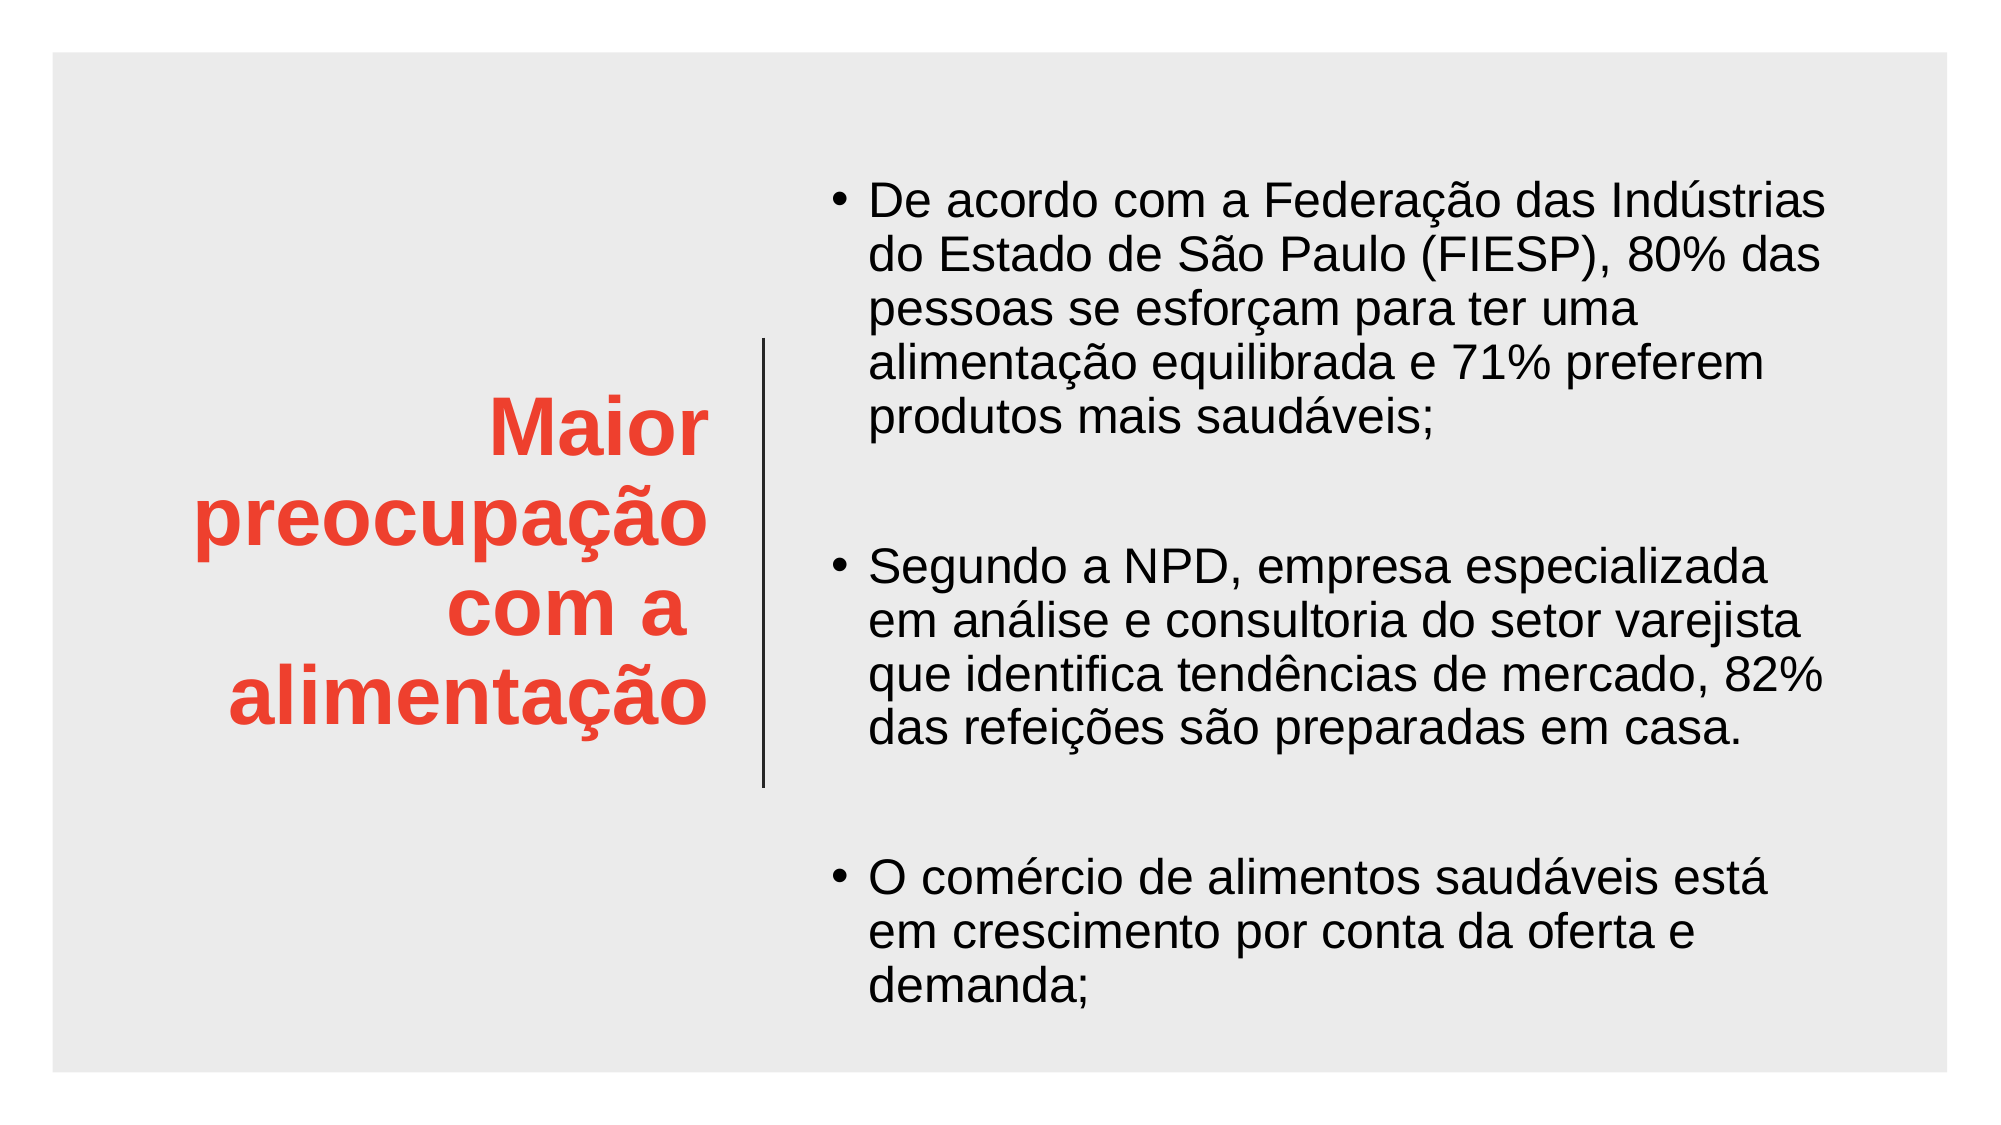

De acordo com a Federação das Indústrias do Estado de São Paulo (FIESP), 80% das pessoas se esforçam para ter uma alimentação equilibrada e 71% preferem produtos mais saudáveis;

Segundo a NPD, empresa especializada em análise e consultoria do setor varejista que identifica tendências de mercado, 82% das refeições são preparadas em casa.

O comércio de alimentos saudáveis está em crescimento por conta da oferta e demanda;

# Maior preocupação com a alimentação